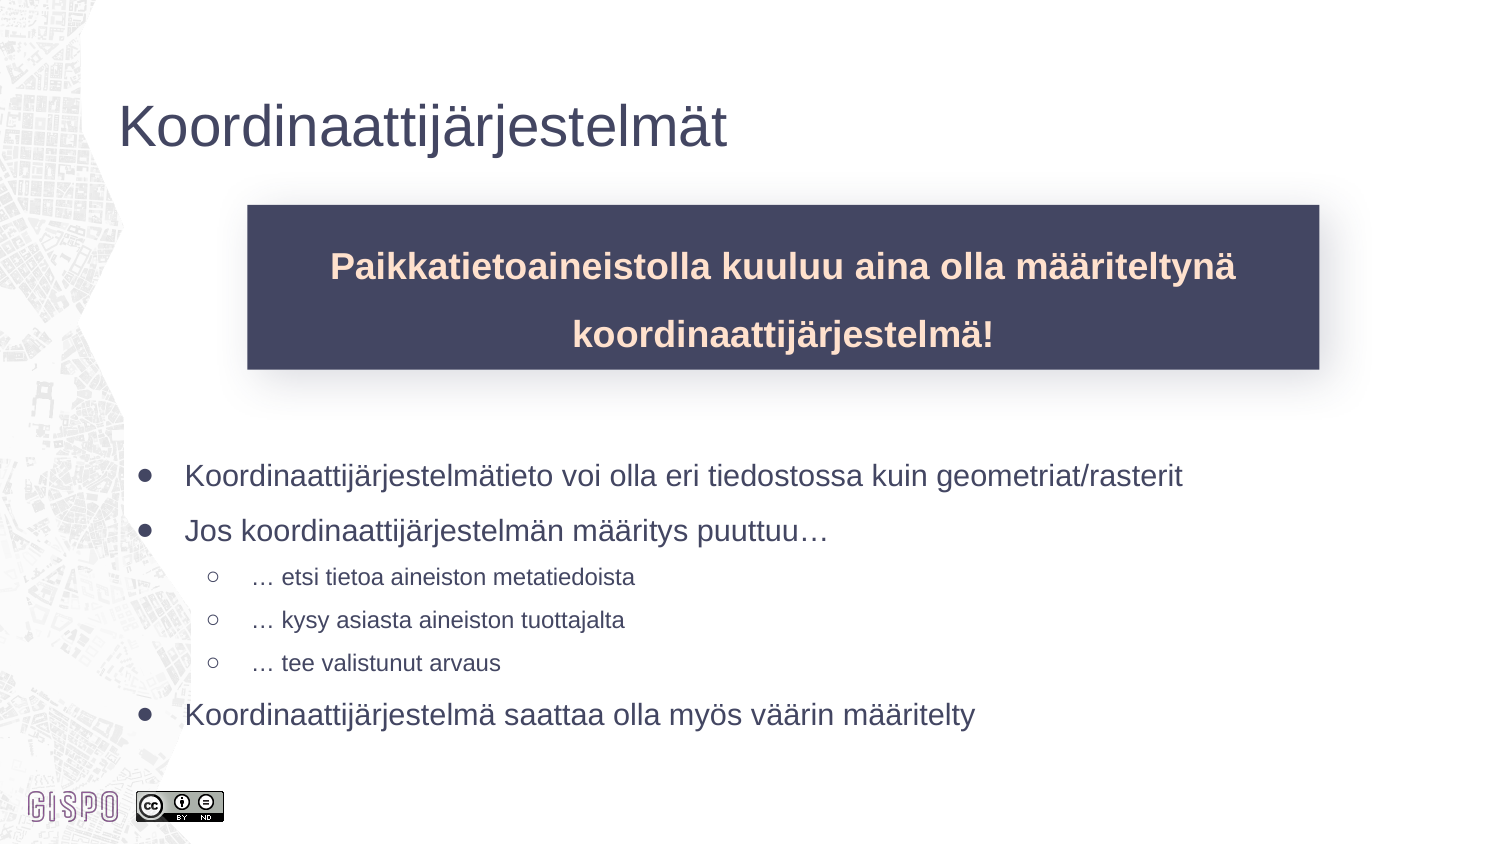

Koordinaattijärjestelmät
Paikkatietoaineistolla kuuluu aina olla määriteltynä koordinaattijärjestelmä!
# Koordinaattijärjestelmätieto voi olla eri tiedostossa kuin geometriat/rasterit
Jos koordinaattijärjestelmän määritys puuttuu…
… etsi tietoa aineiston metatiedoista
… kysy asiasta aineiston tuottajalta
… tee valistunut arvaus
Koordinaattijärjestelmä saattaa olla myös väärin määritelty